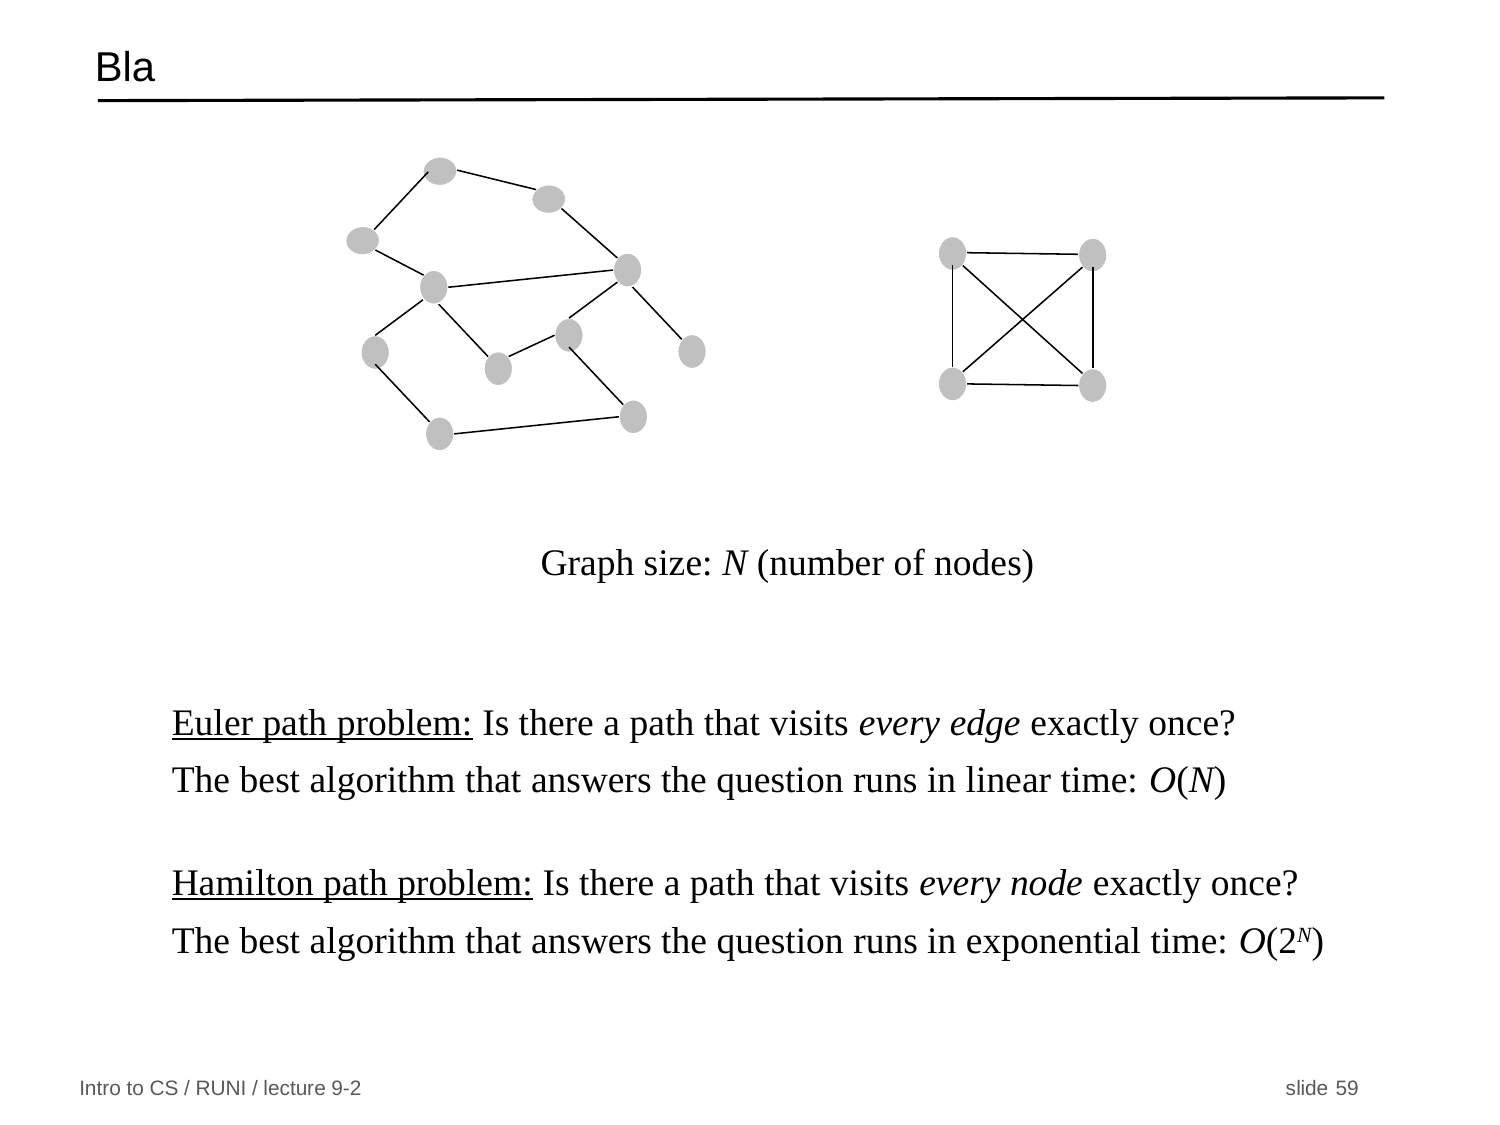

# Bla

Graph size: N (number of nodes)
Euler path problem: Is there a path that visits every edge exactly once?
The best algorithm that answers the question runs in linear time: O(N)
Hamilton path problem: Is there a path that visits every node exactly once?
The best algorithm that answers the question runs in exponential time: O(2N)